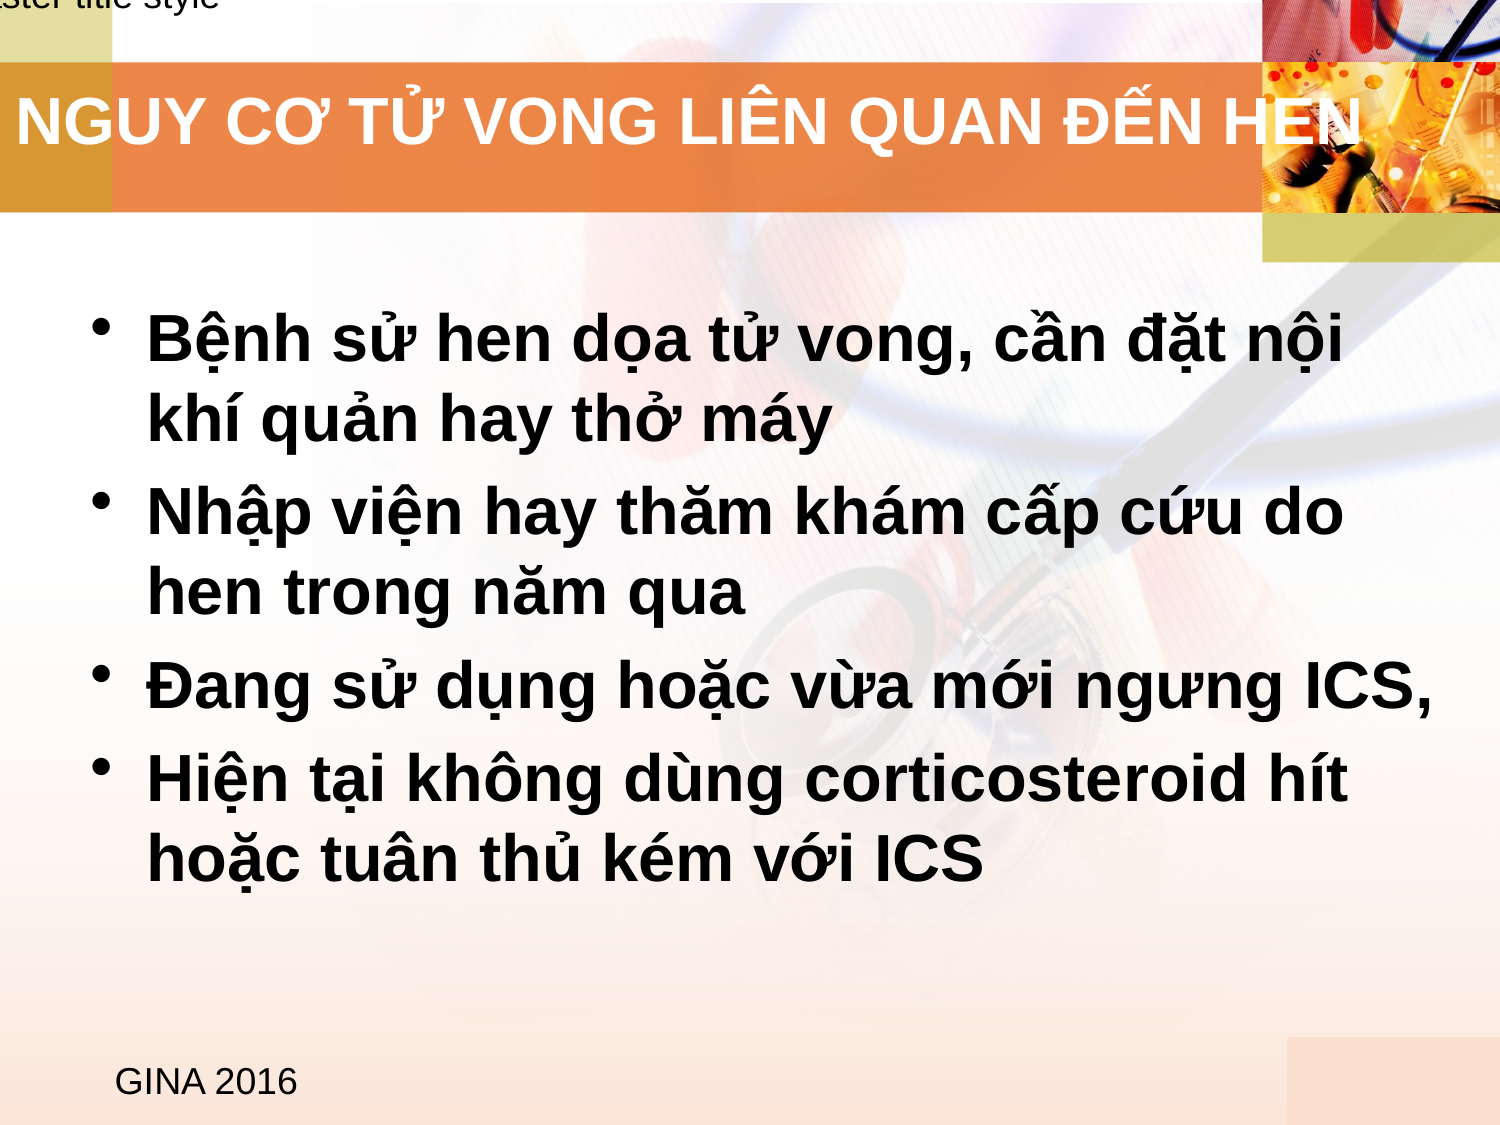

# NGUY CƠ TỬ VONG LIÊN QUAN ĐẾN HEN
Bệnh sử hen dọa tử vong, cần đặt nội khí quản hay thở máy
Nhập viện hay thăm khám cấp cứu do hen trong năm qua
Đang sử dụng hoặc vừa mới ngưng ICS,
Hiện tại không dùng corticosteroid hít hoặc tuân thủ kém với ICS
GINA 2016